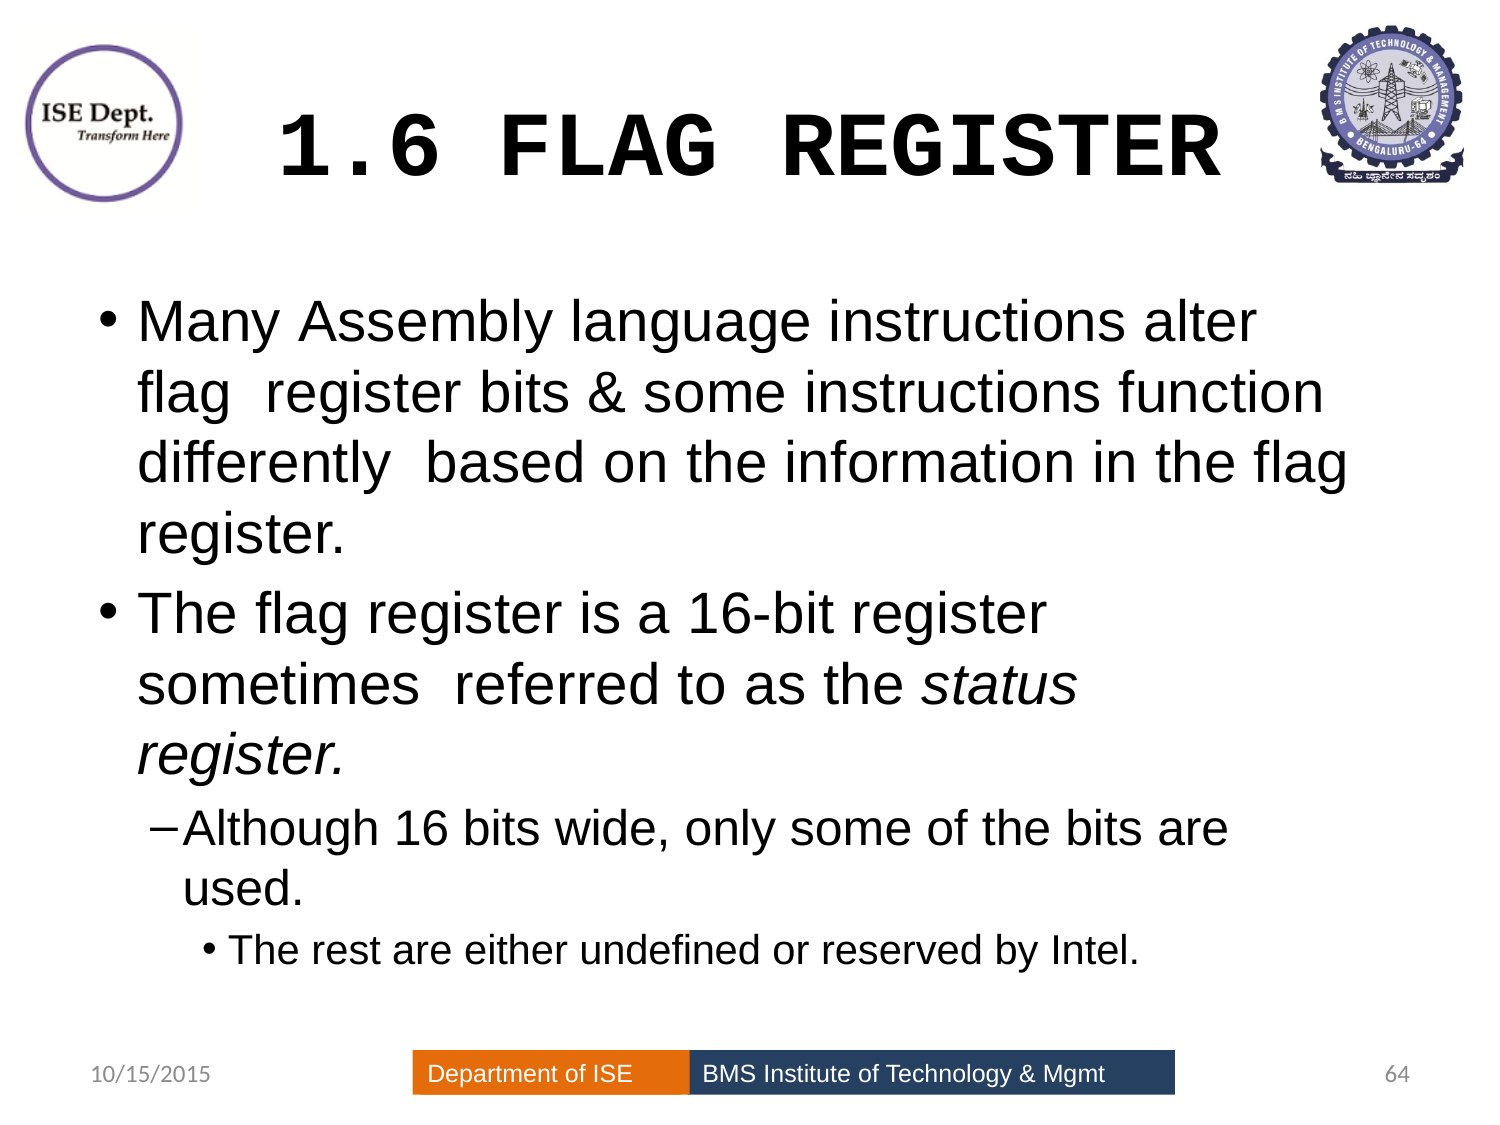

# 1.6 FLAG REGISTER
Many Assembly language instructions alter flag  register bits & some instructions function differently  based on the information in the flag register.
The flag register is a 16-bit register sometimes  referred to as the status register.
Although 16 bits wide, only some of the bits are used.
The rest are either undefined or reserved by Intel.

10/15/2015
64